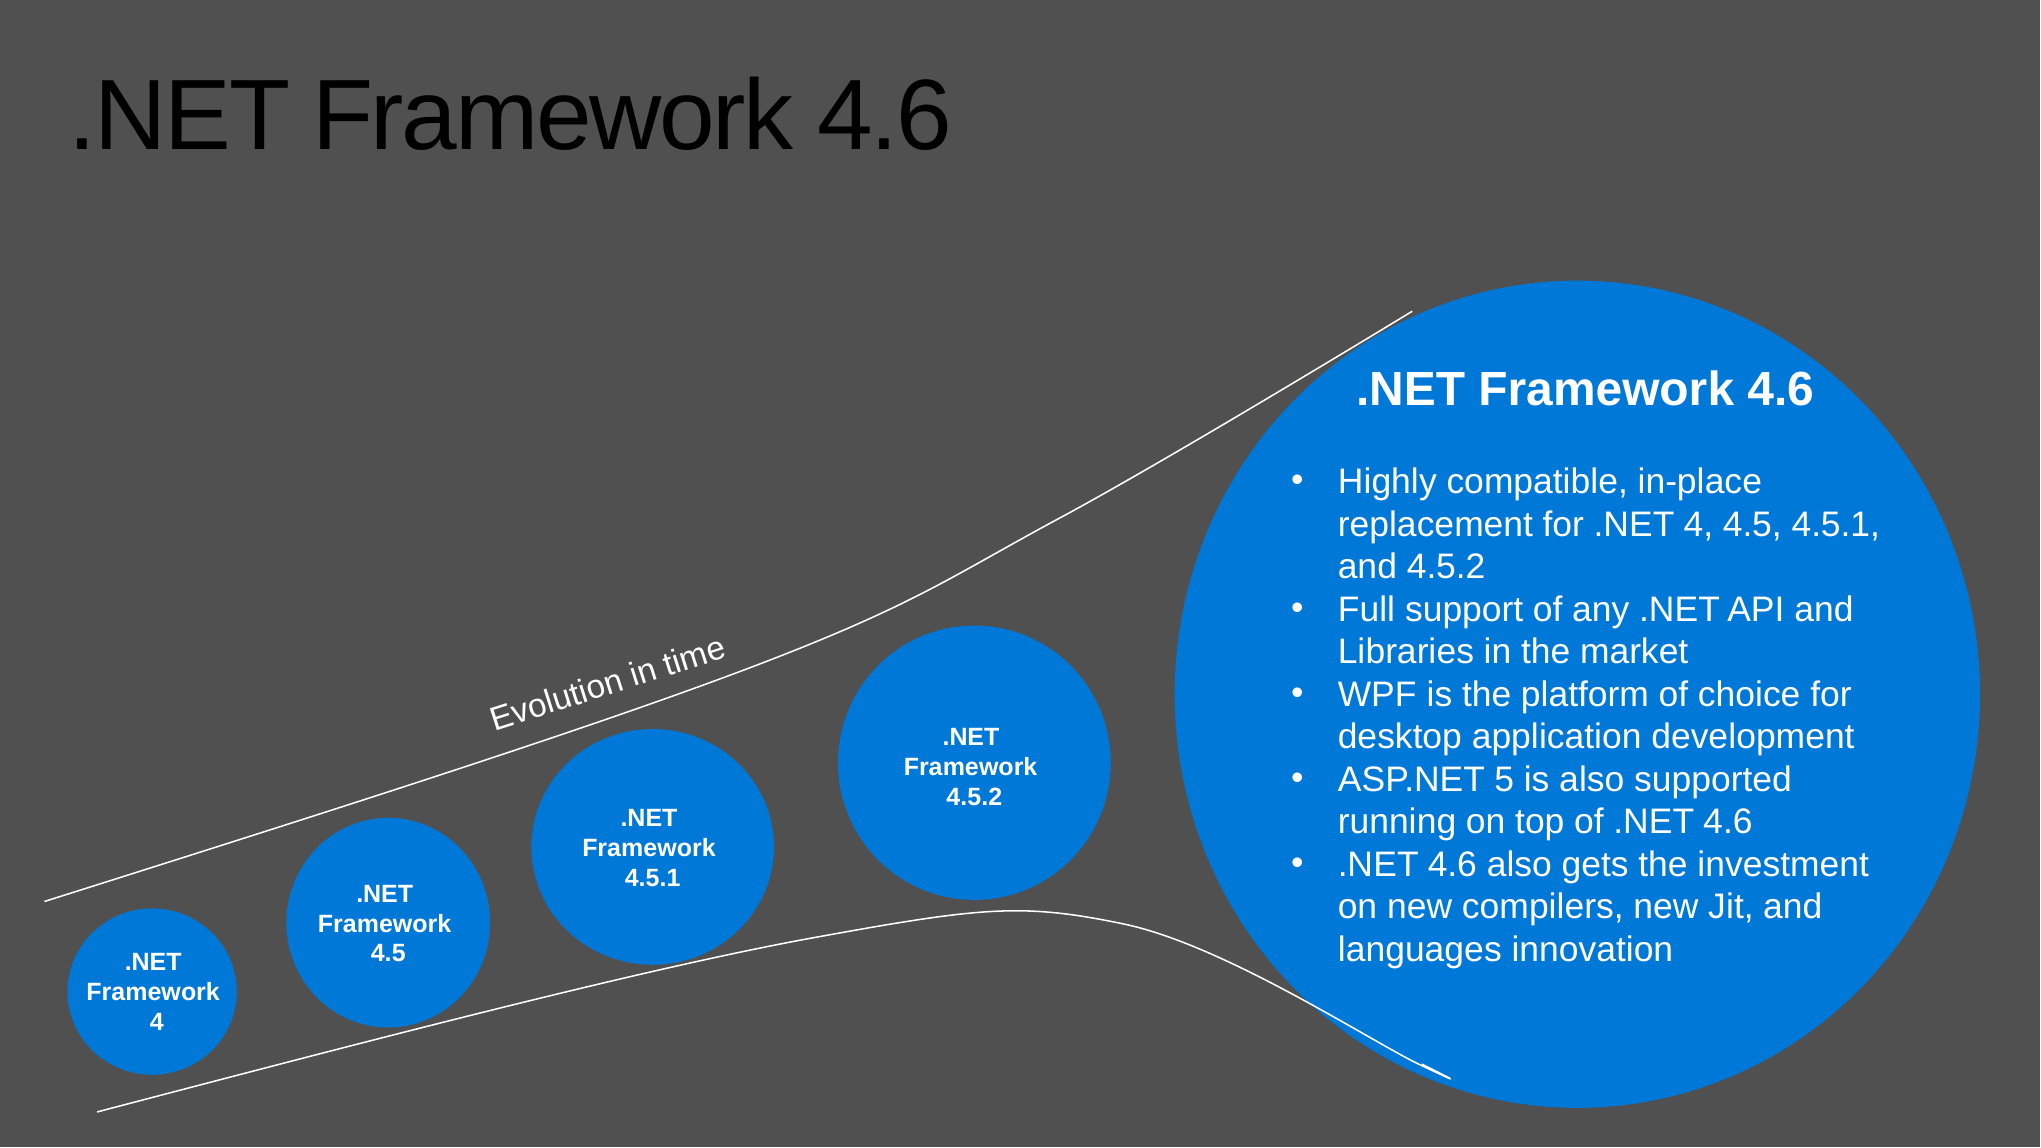

# .NET Framework 4.6

.NET Framework 4.6
Highly compatible, in-place replacement for .NET 4, 4.5, 4.5.1, and 4.5.2
Full support of any .NET API and Libraries in the market
WPF is the platform of choice for desktop application development
ASP.NET 5 is also supported running on top of .NET 4.6
.NET 4.6 also gets the investment on new compilers, new Jit, and languages innovation

Evolution in time
.NET
Framework
4.5.2

.NET
Framework
4.5.1

.NET
Framework
4.5

.NET
Framework
4